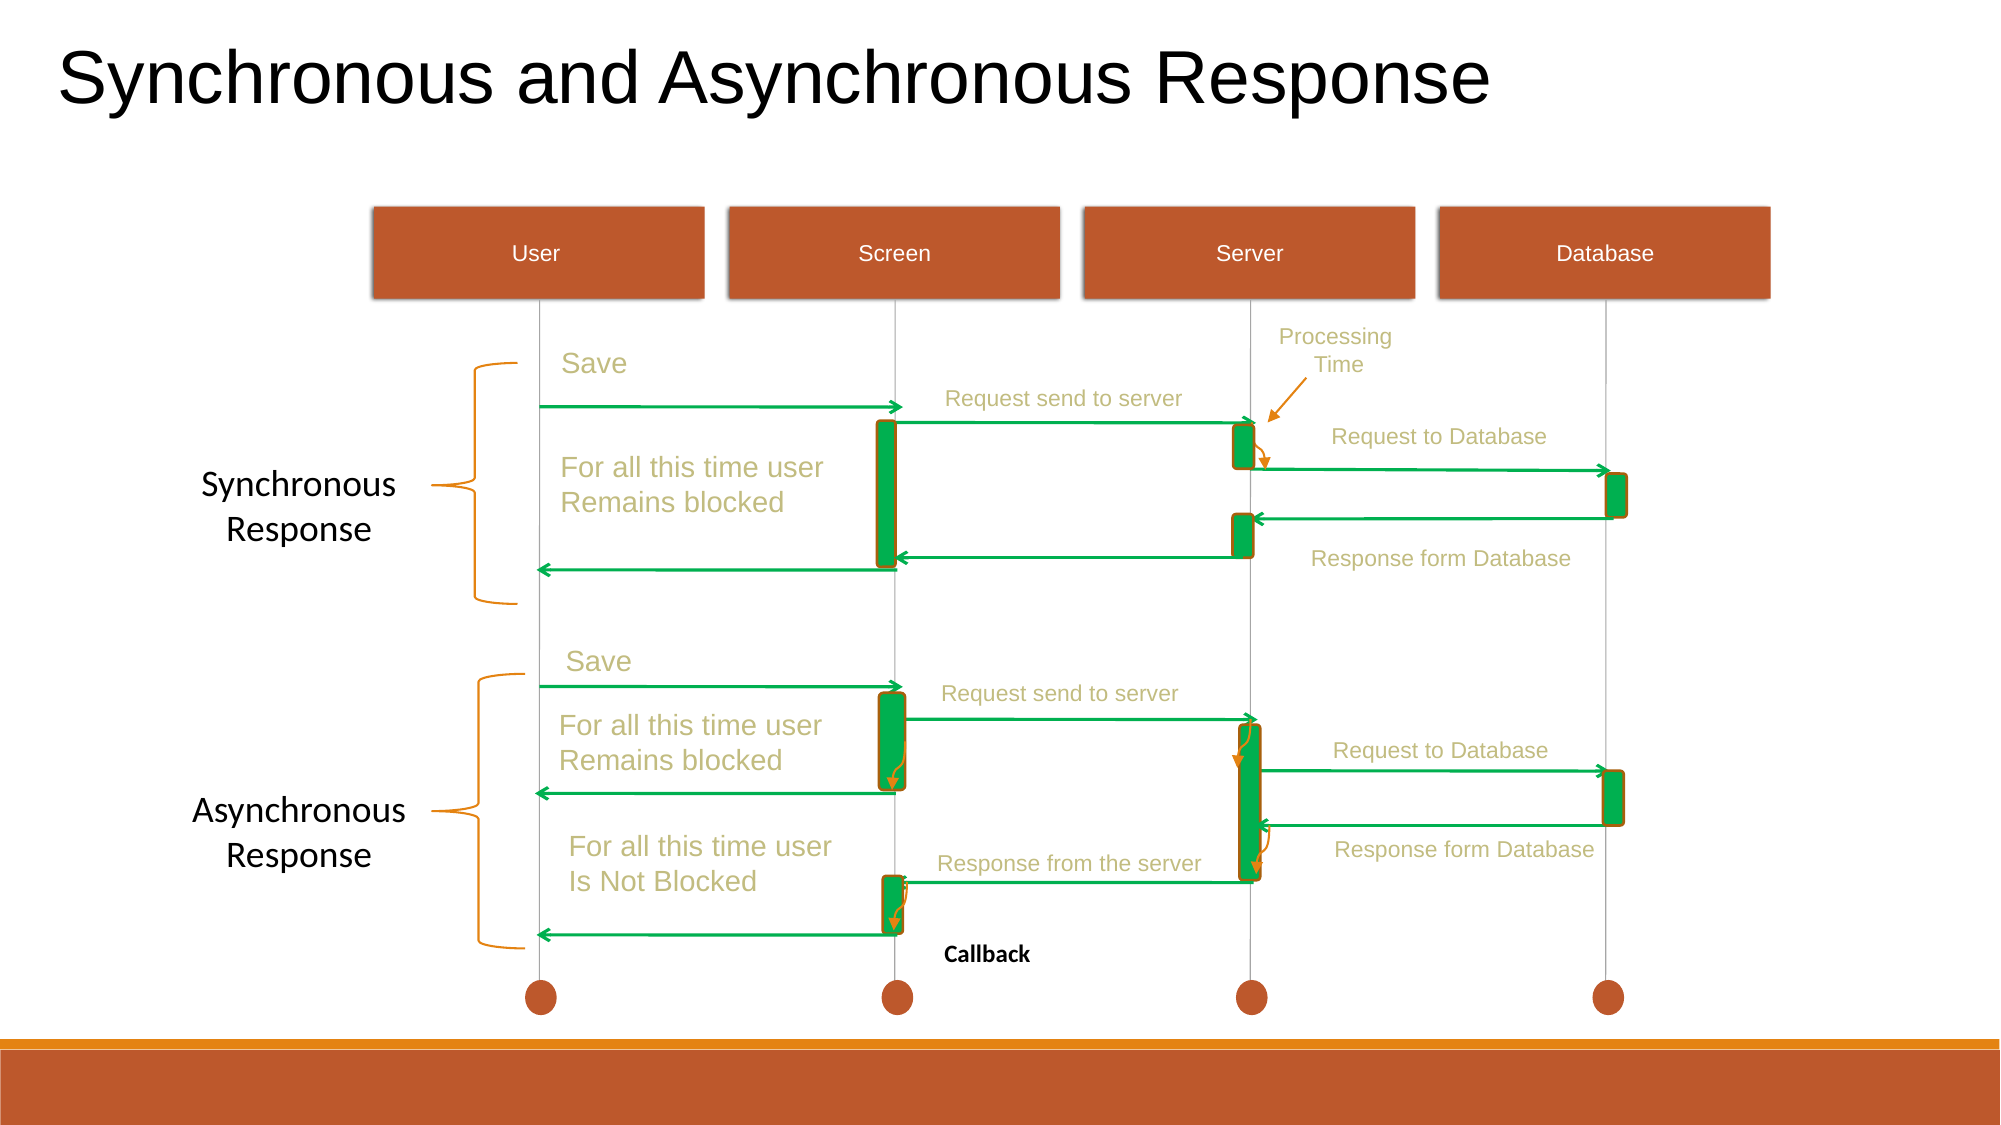

Synchronous and Asynchronous Response
User
Screen
Server
Database
Processing
Time
Save

Request send to server
Request to Database

For all this time user
Remains blocked

Response form Database
Save
Request send to server

For all this time user
Remains blocked

Request to Database

Asynchronous Response
For all this time user
Is Not Blocked
Response form Database
Response from the server

Synchronous Response
Callback